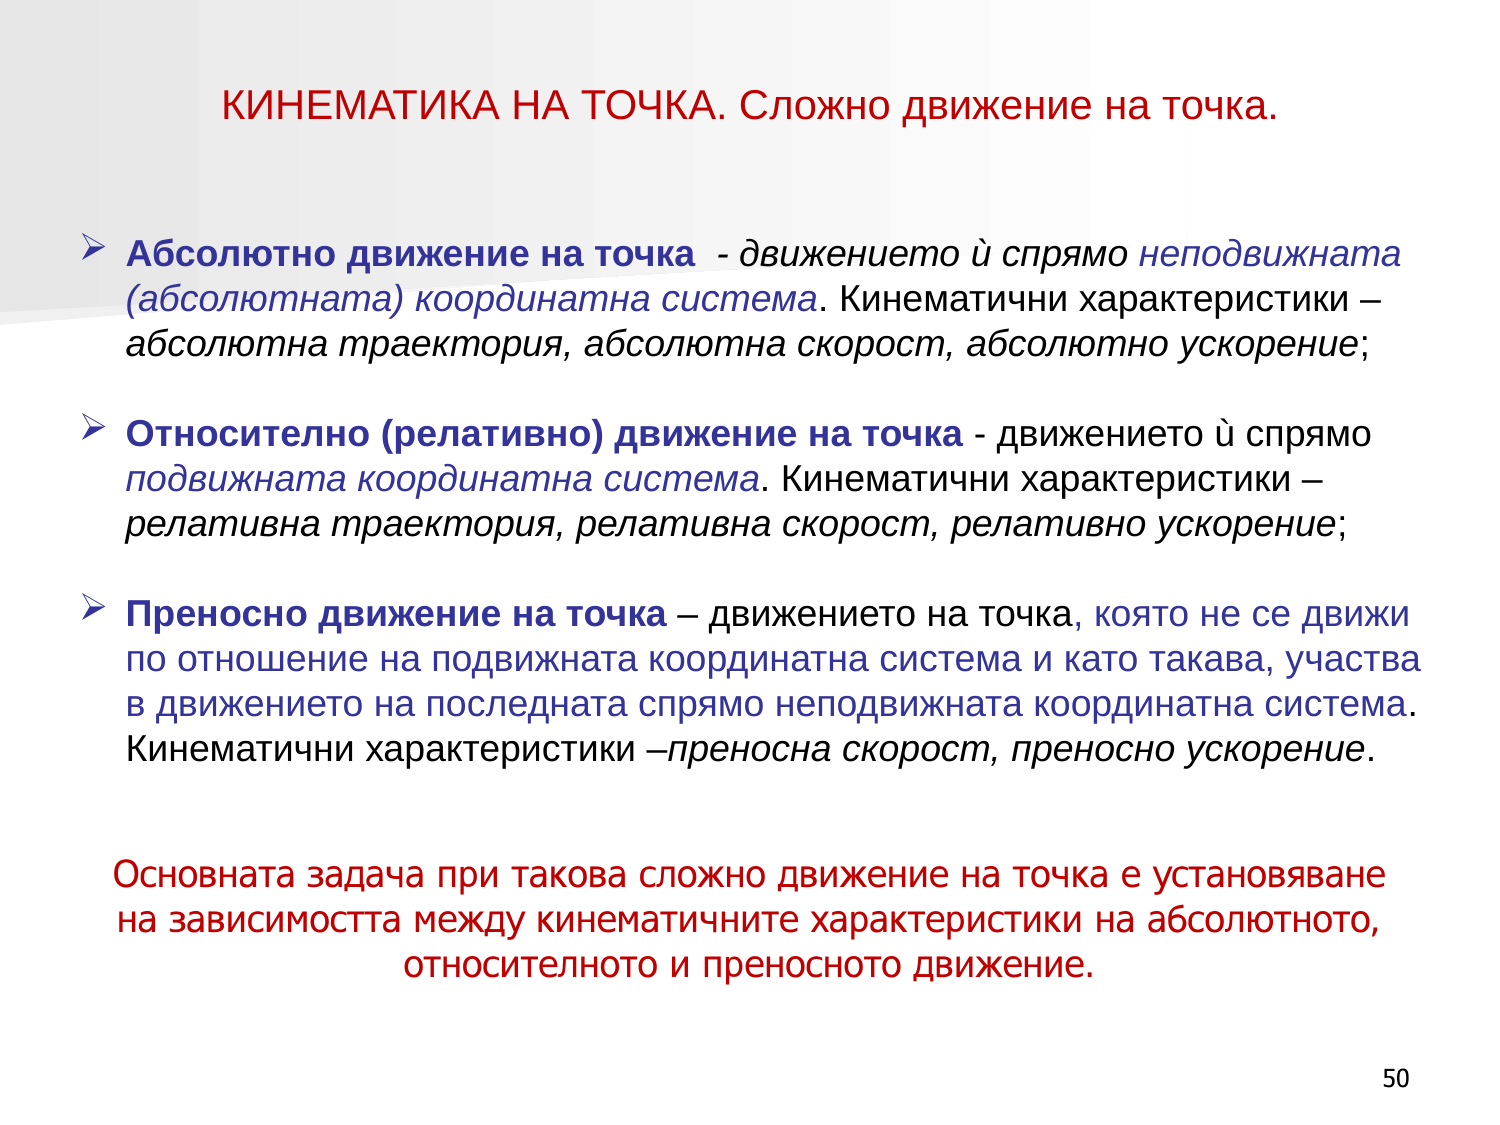

# КИНЕМАТИКА НА ТОЧКА. Сложно движение на точка.
Абсолютно движение на точка  - движението ù спрямо неподвижната (абсолютната) координатна система. Кинематични характеристики – абсолютна траектория, абсолютна скорост, абсолютно ускорение;

Относително (релативно) движение на точка - движението ù спрямо подвижната координатна система. Кинематични характеристики – релативна траектория, релативна скорост, релативно ускорение;

Преносно движение на точка – движението на точка, която не се движи по отношение на подвижната координатна система и като такава, участва в движението на последната спрямо неподвижната координатна система. Кинематични характеристики –преносна скорост, преносно ускорение.
Основната задача при такова сложно движение на точка е установяване на зависимостта между кинематичните характеристики на абсолютното, относителното и преносното движение.
50